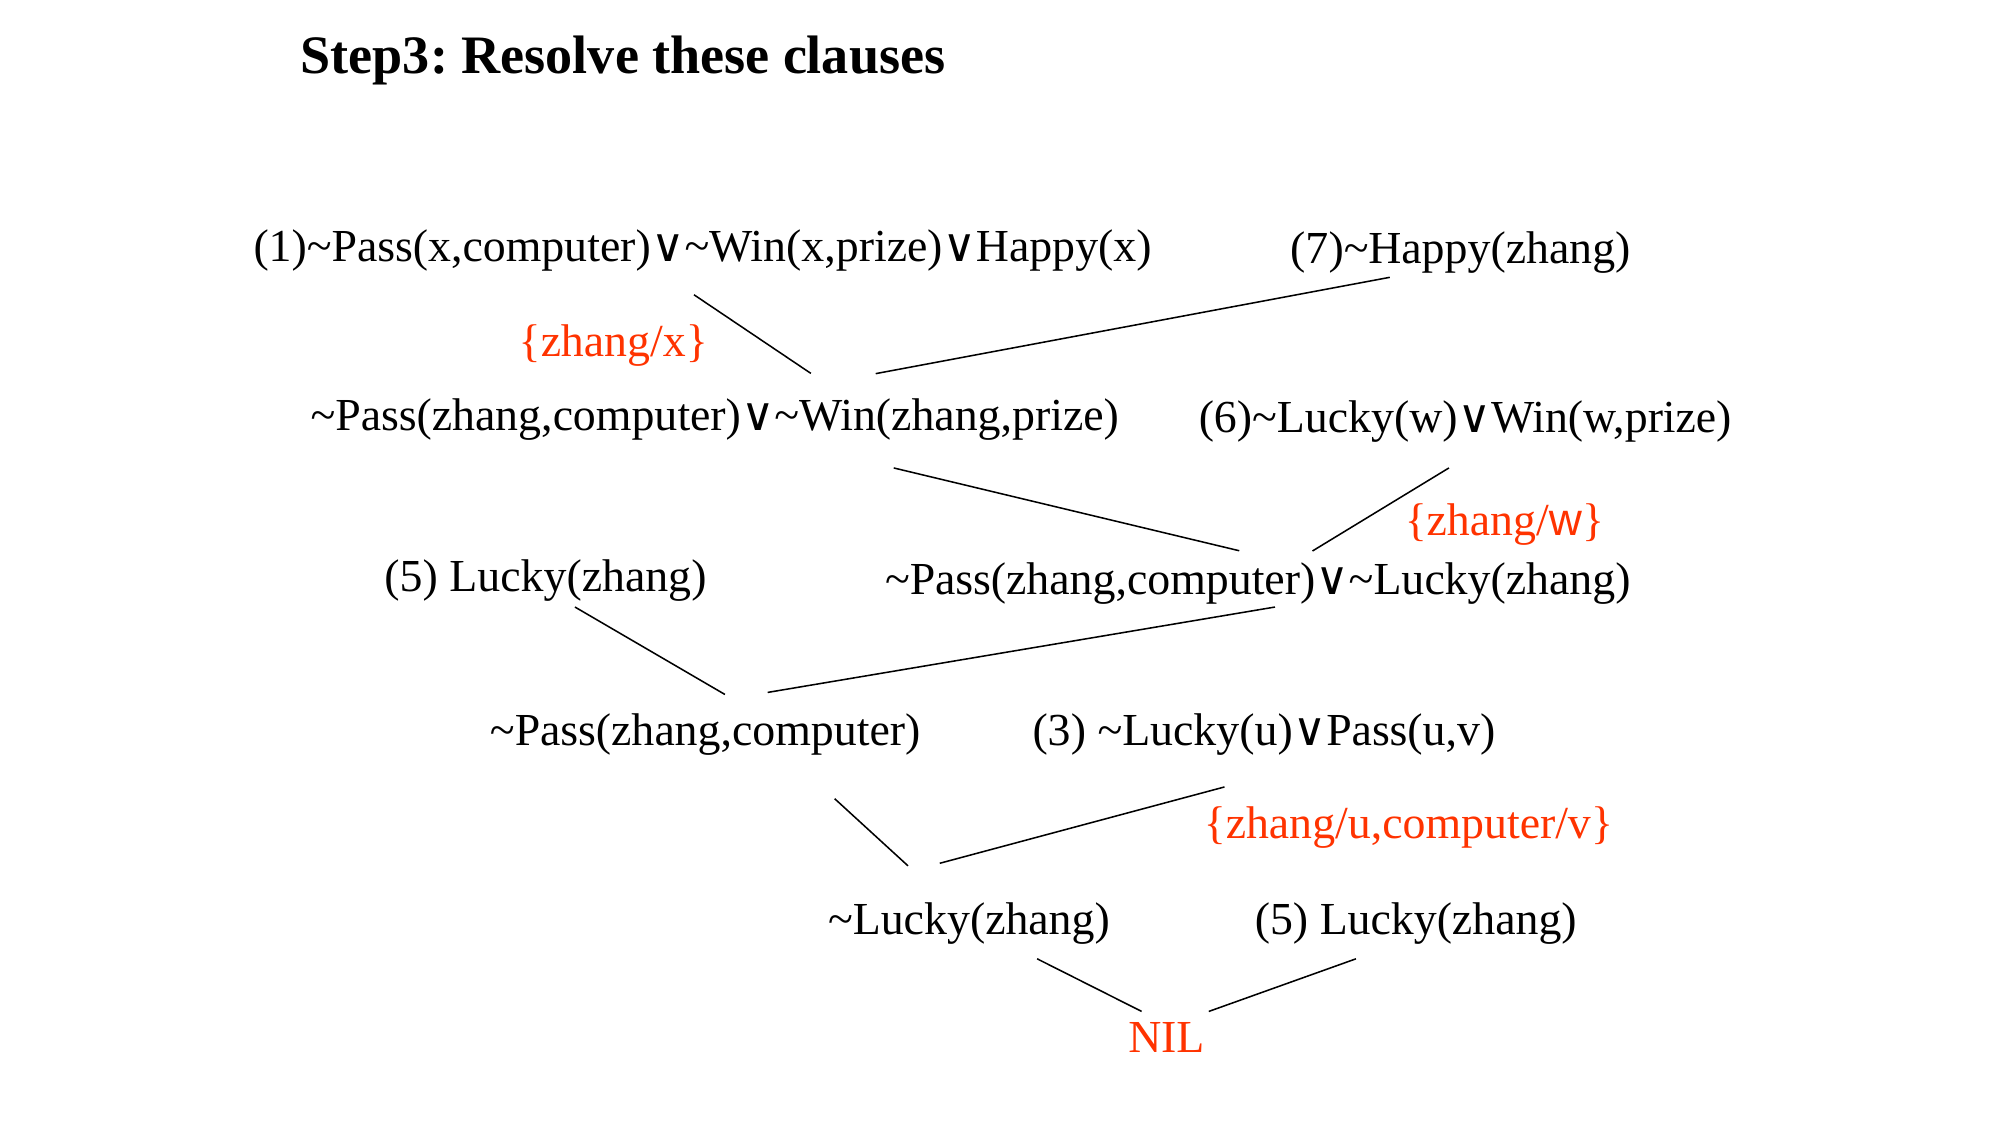

Step3: Resolve these clauses
(1)~Pass(x,computer)∨~Win(x,prize)∨Happy(x)
(7)~Happy(zhang)

{zhang/x}
~Pass(zhang,computer)∨~Win(zhang,prize)
(6)~Lucky(w)∨Win(w,prize)

{zhang/w}
(5) Lucky(zhang)
~Pass(zhang,computer)∨~Lucky(zhang)

~Pass(zhang,computer)
(3) ~Lucky(u)∨Pass(u,v)

{zhang/u,computer/v}
~Lucky(zhang)
(5) Lucky(zhang)

NIL